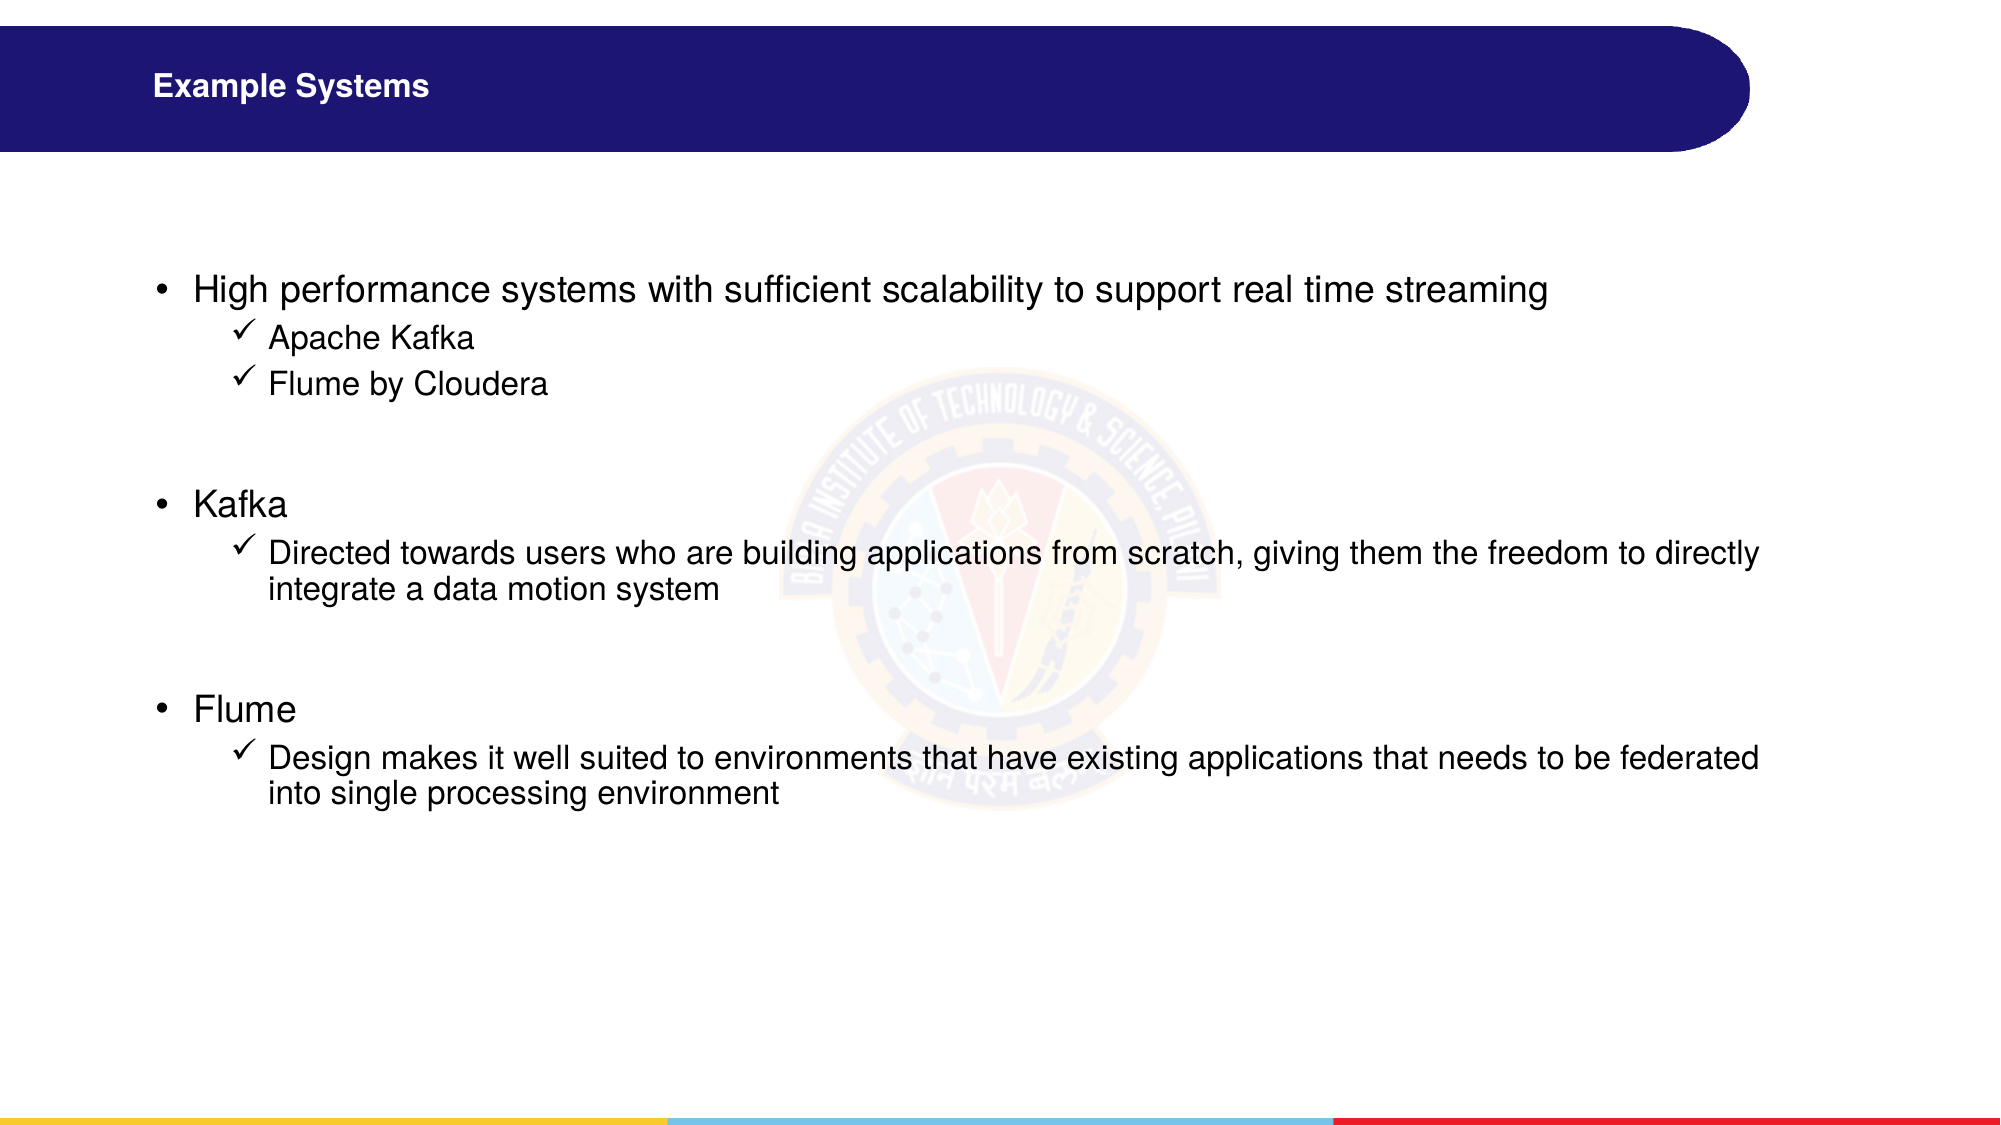

# Example Systems

High performance systems with sufficient scalability to support real time streaming
Apache Kafka
Flume by Cloudera

Kafka
Directed towards users who are building applications from scratch, giving them the freedom to directly integrate a data motion system

Flume
Design makes it well suited to environments that have existing applications that needs to be federated into single processing environment